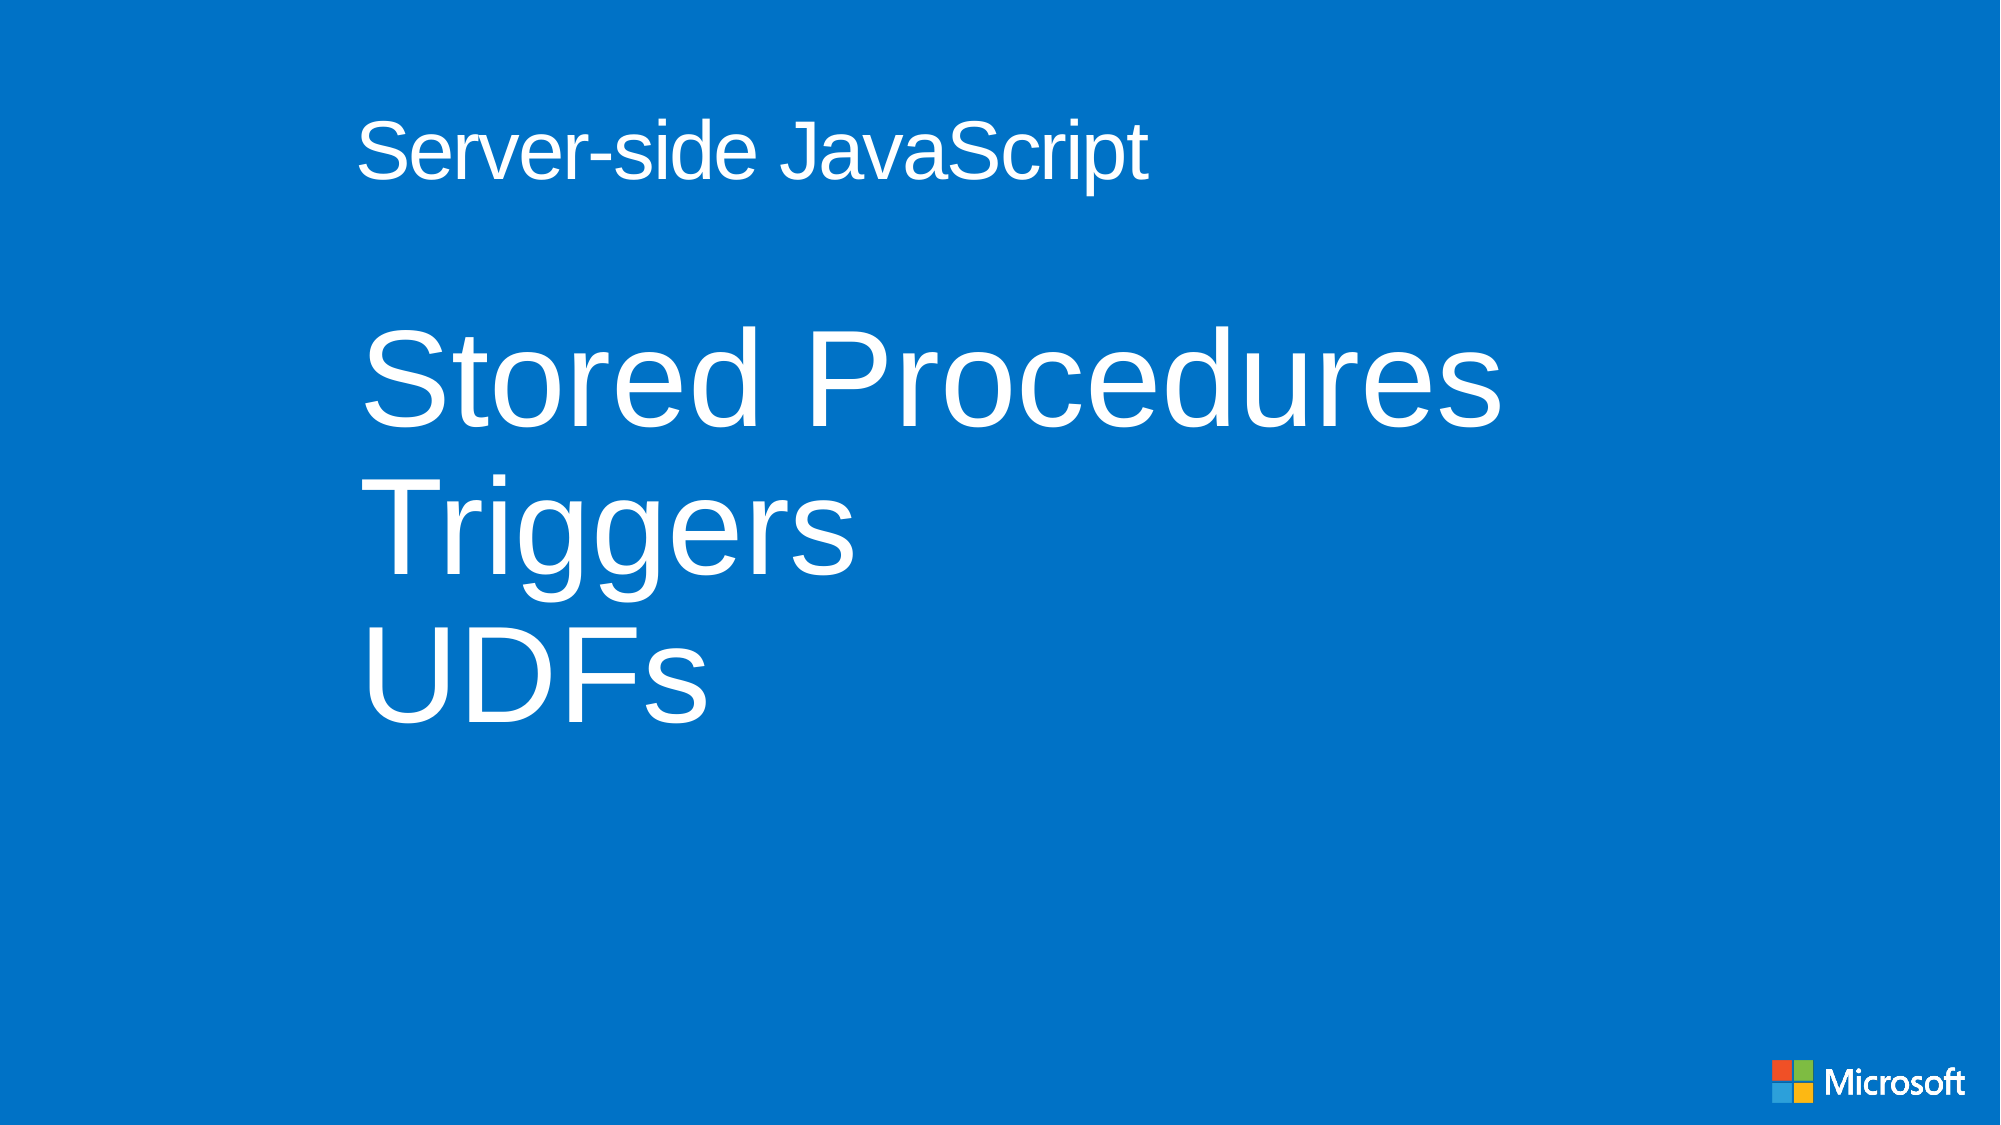

# Server-side JavaScript
Stored Procedures
Triggers
UDFs